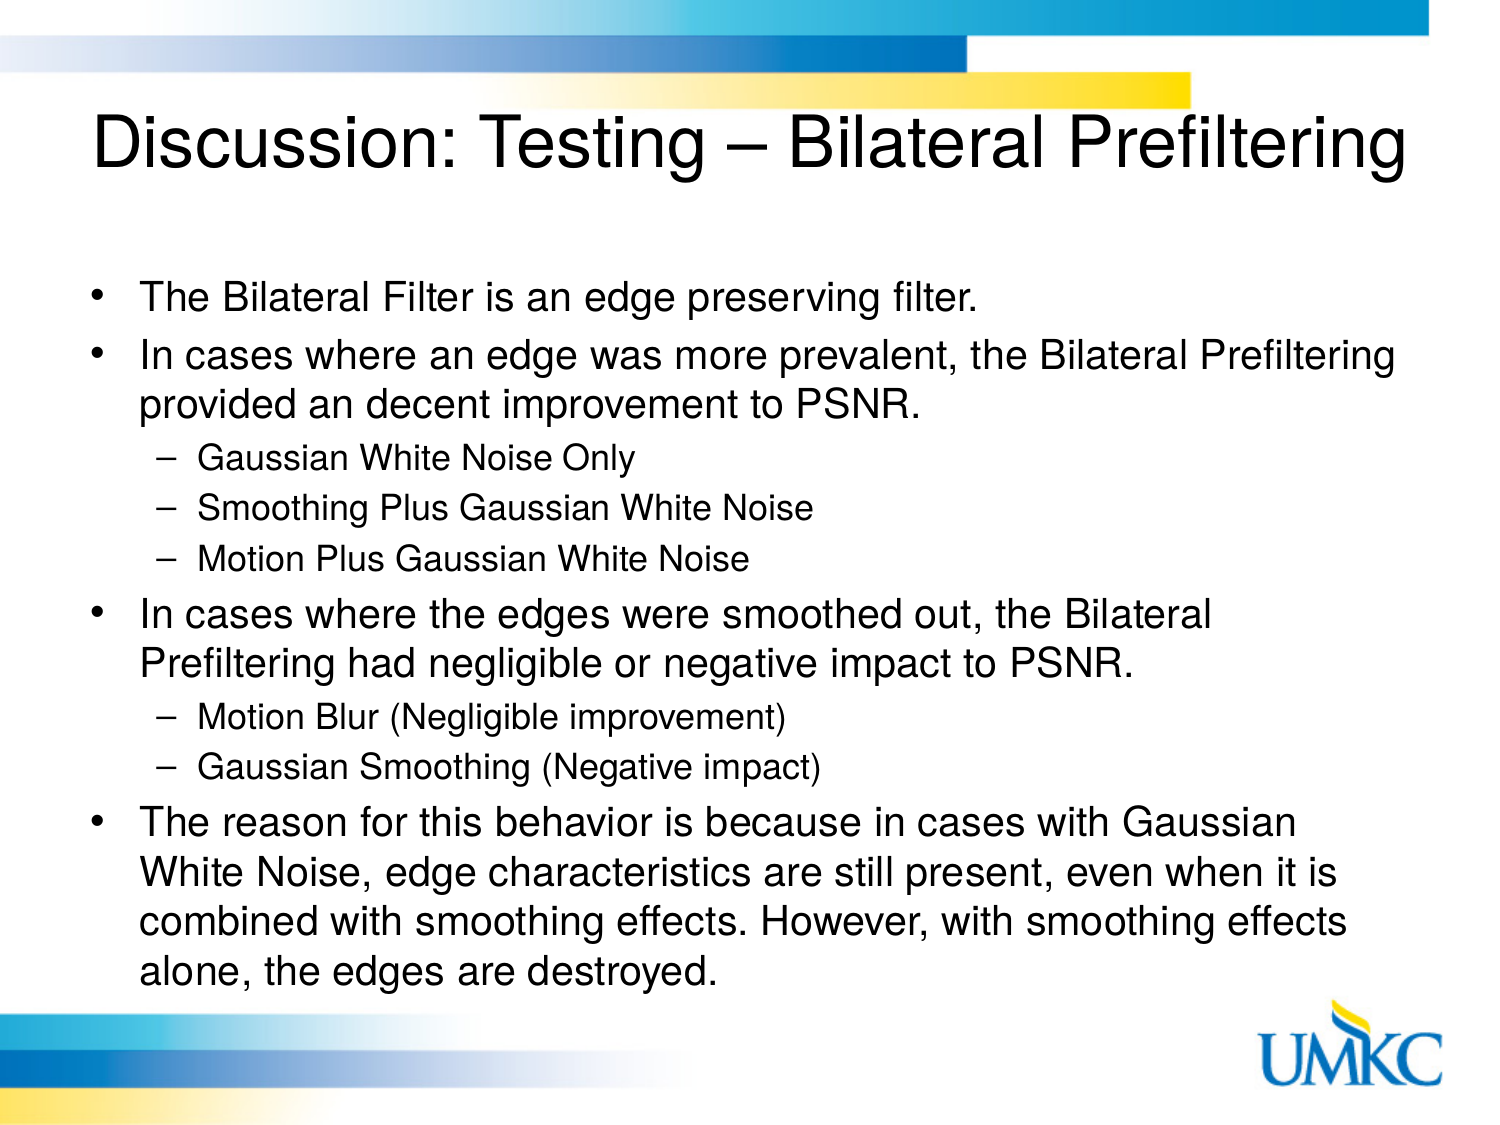

# Discussion: Testing – Bilateral Prefiltering
The Bilateral Filter is an edge preserving filter.
In cases where an edge was more prevalent, the Bilateral Prefiltering provided an decent improvement to PSNR.
Gaussian White Noise Only
Smoothing Plus Gaussian White Noise
Motion Plus Gaussian White Noise
In cases where the edges were smoothed out, the Bilateral Prefiltering had negligible or negative impact to PSNR.
Motion Blur (Negligible improvement)
Gaussian Smoothing (Negative impact)
The reason for this behavior is because in cases with Gaussian White Noise, edge characteristics are still present, even when it is combined with smoothing effects. However, with smoothing effects alone, the edges are destroyed.